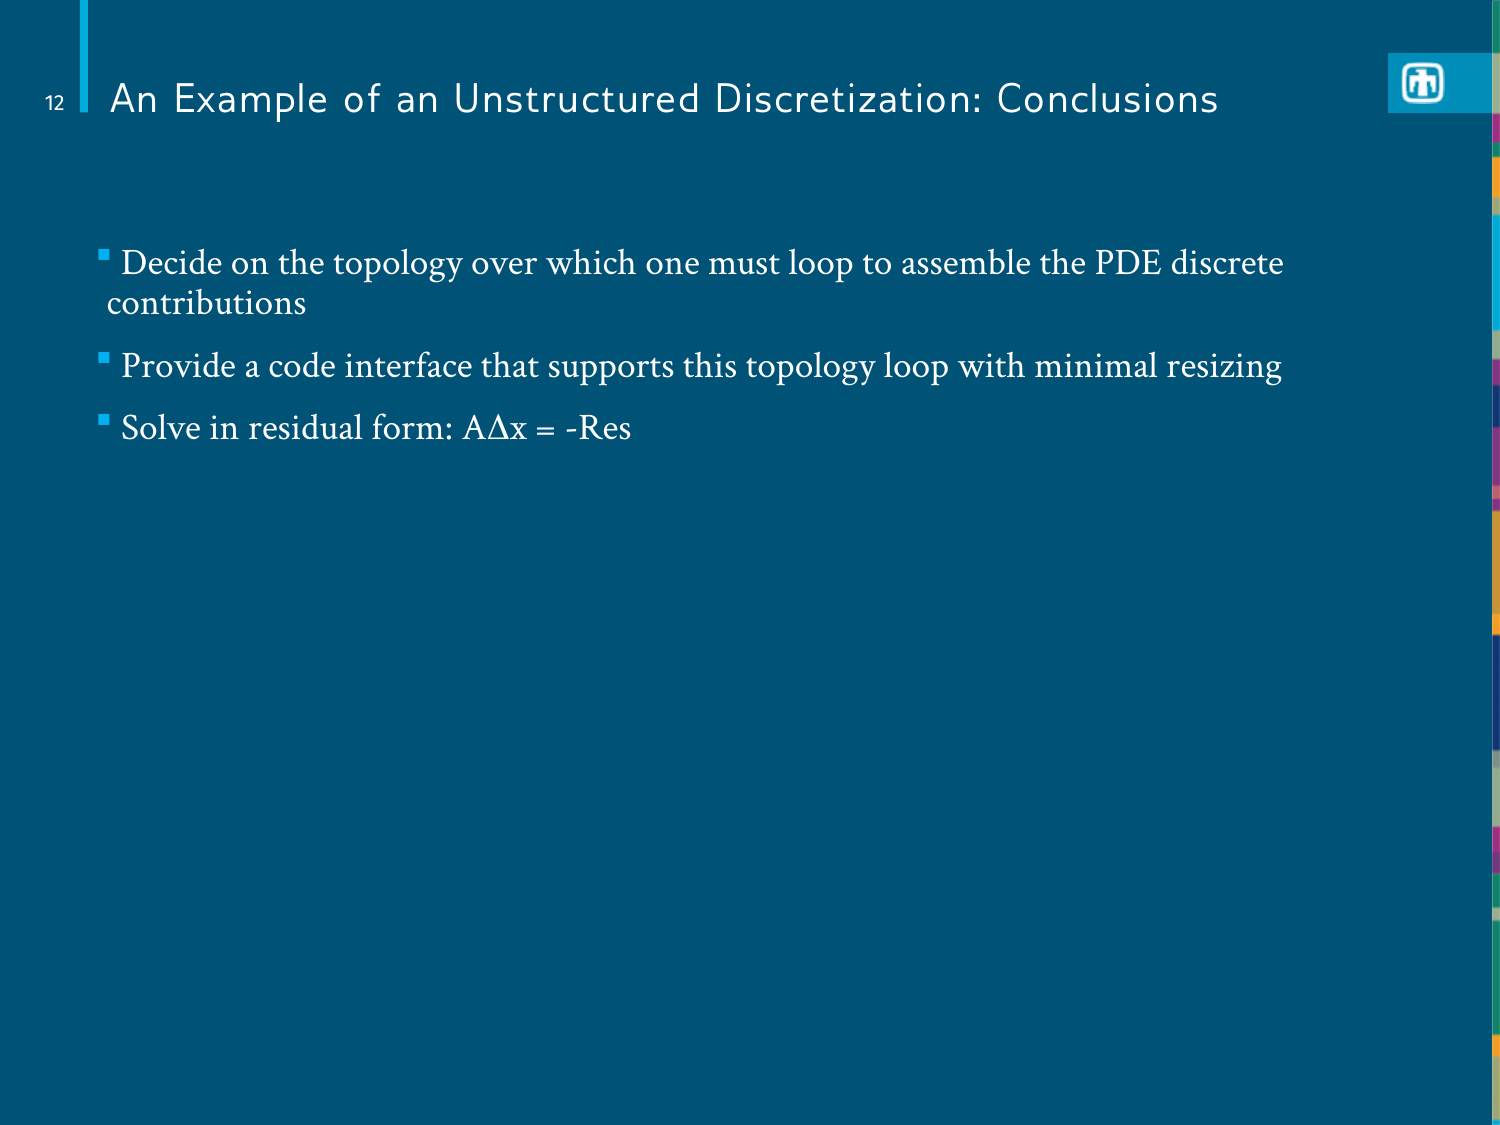

# An Example of an Unstructured Discretization: Conclusions
12
 Decide on the topology over which one must loop to assemble the PDE discrete contributions
 Provide a code interface that supports this topology loop with minimal resizing
 Solve in residual form: AΔx = -Res